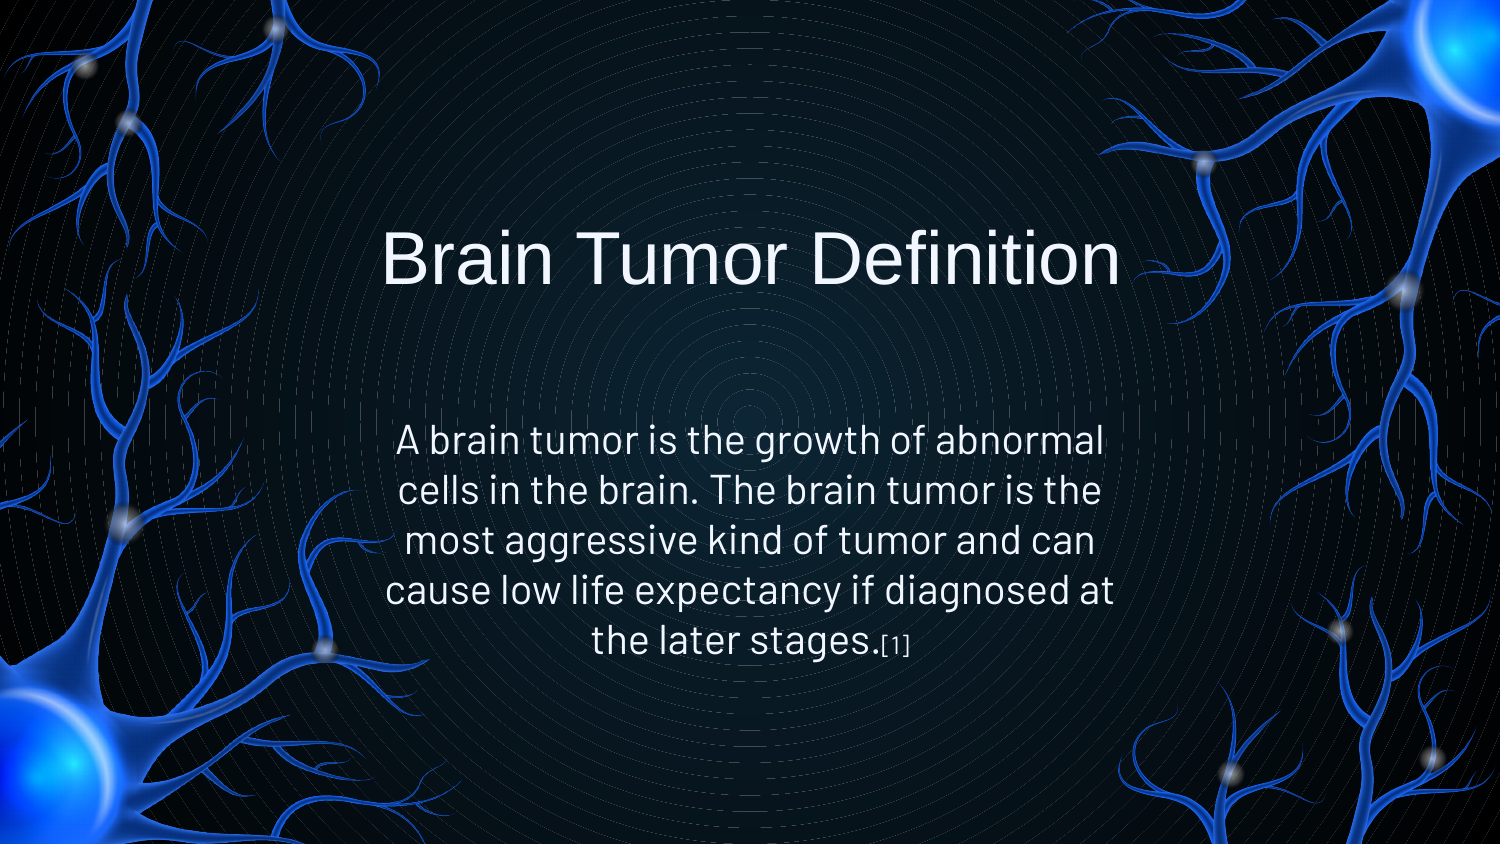

# Brain Tumor Definition
A brain tumor is the growth of abnormal cells in the brain. The brain tumor is the most aggressive kind of tumor and can cause low life expectancy if diagnosed at the later stages.[1]